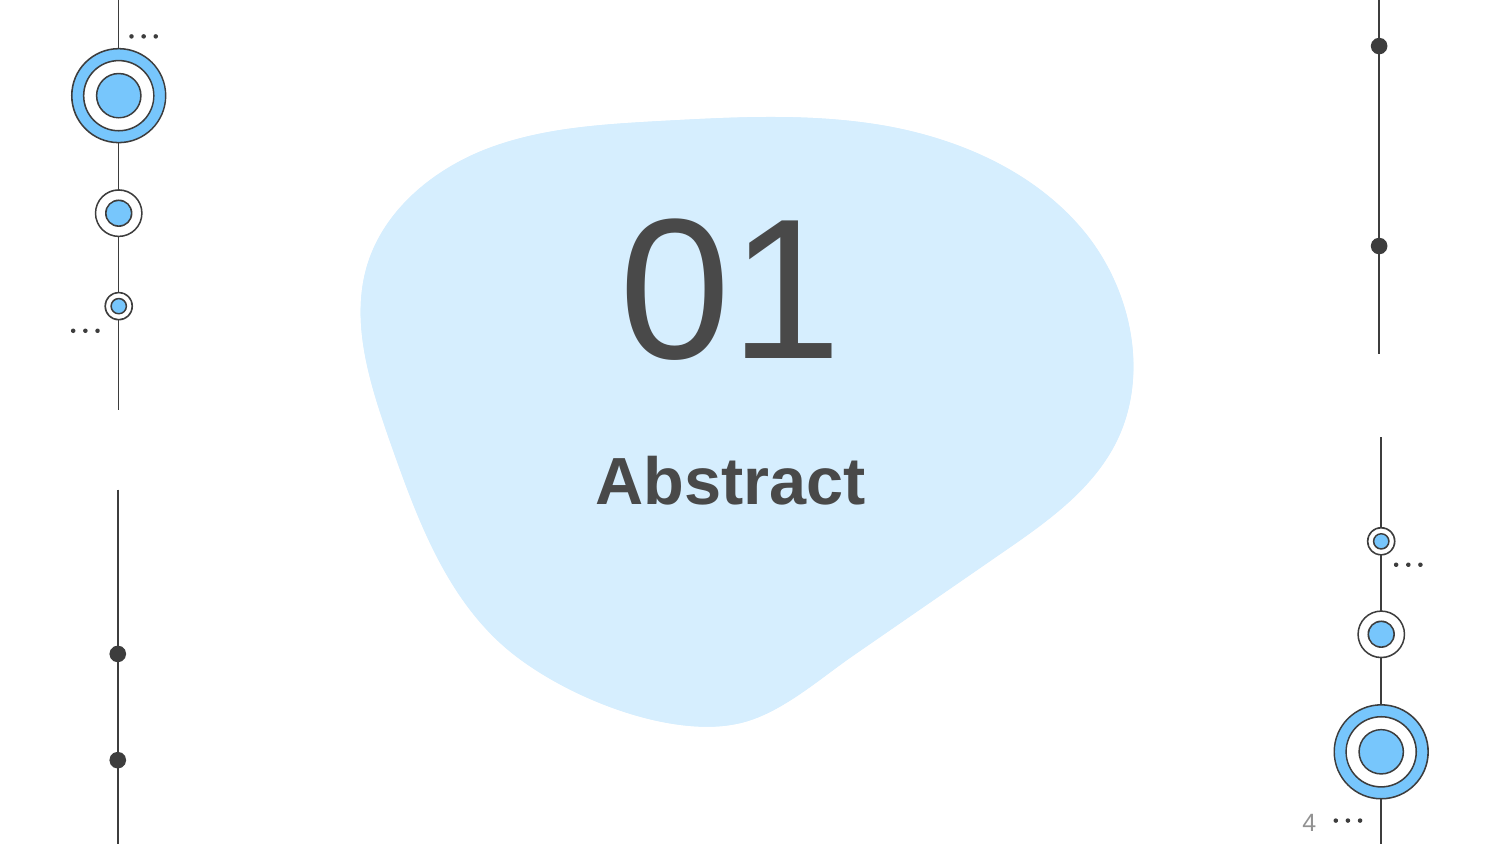

Lý do chọn đề tài
01
# Abstract
4